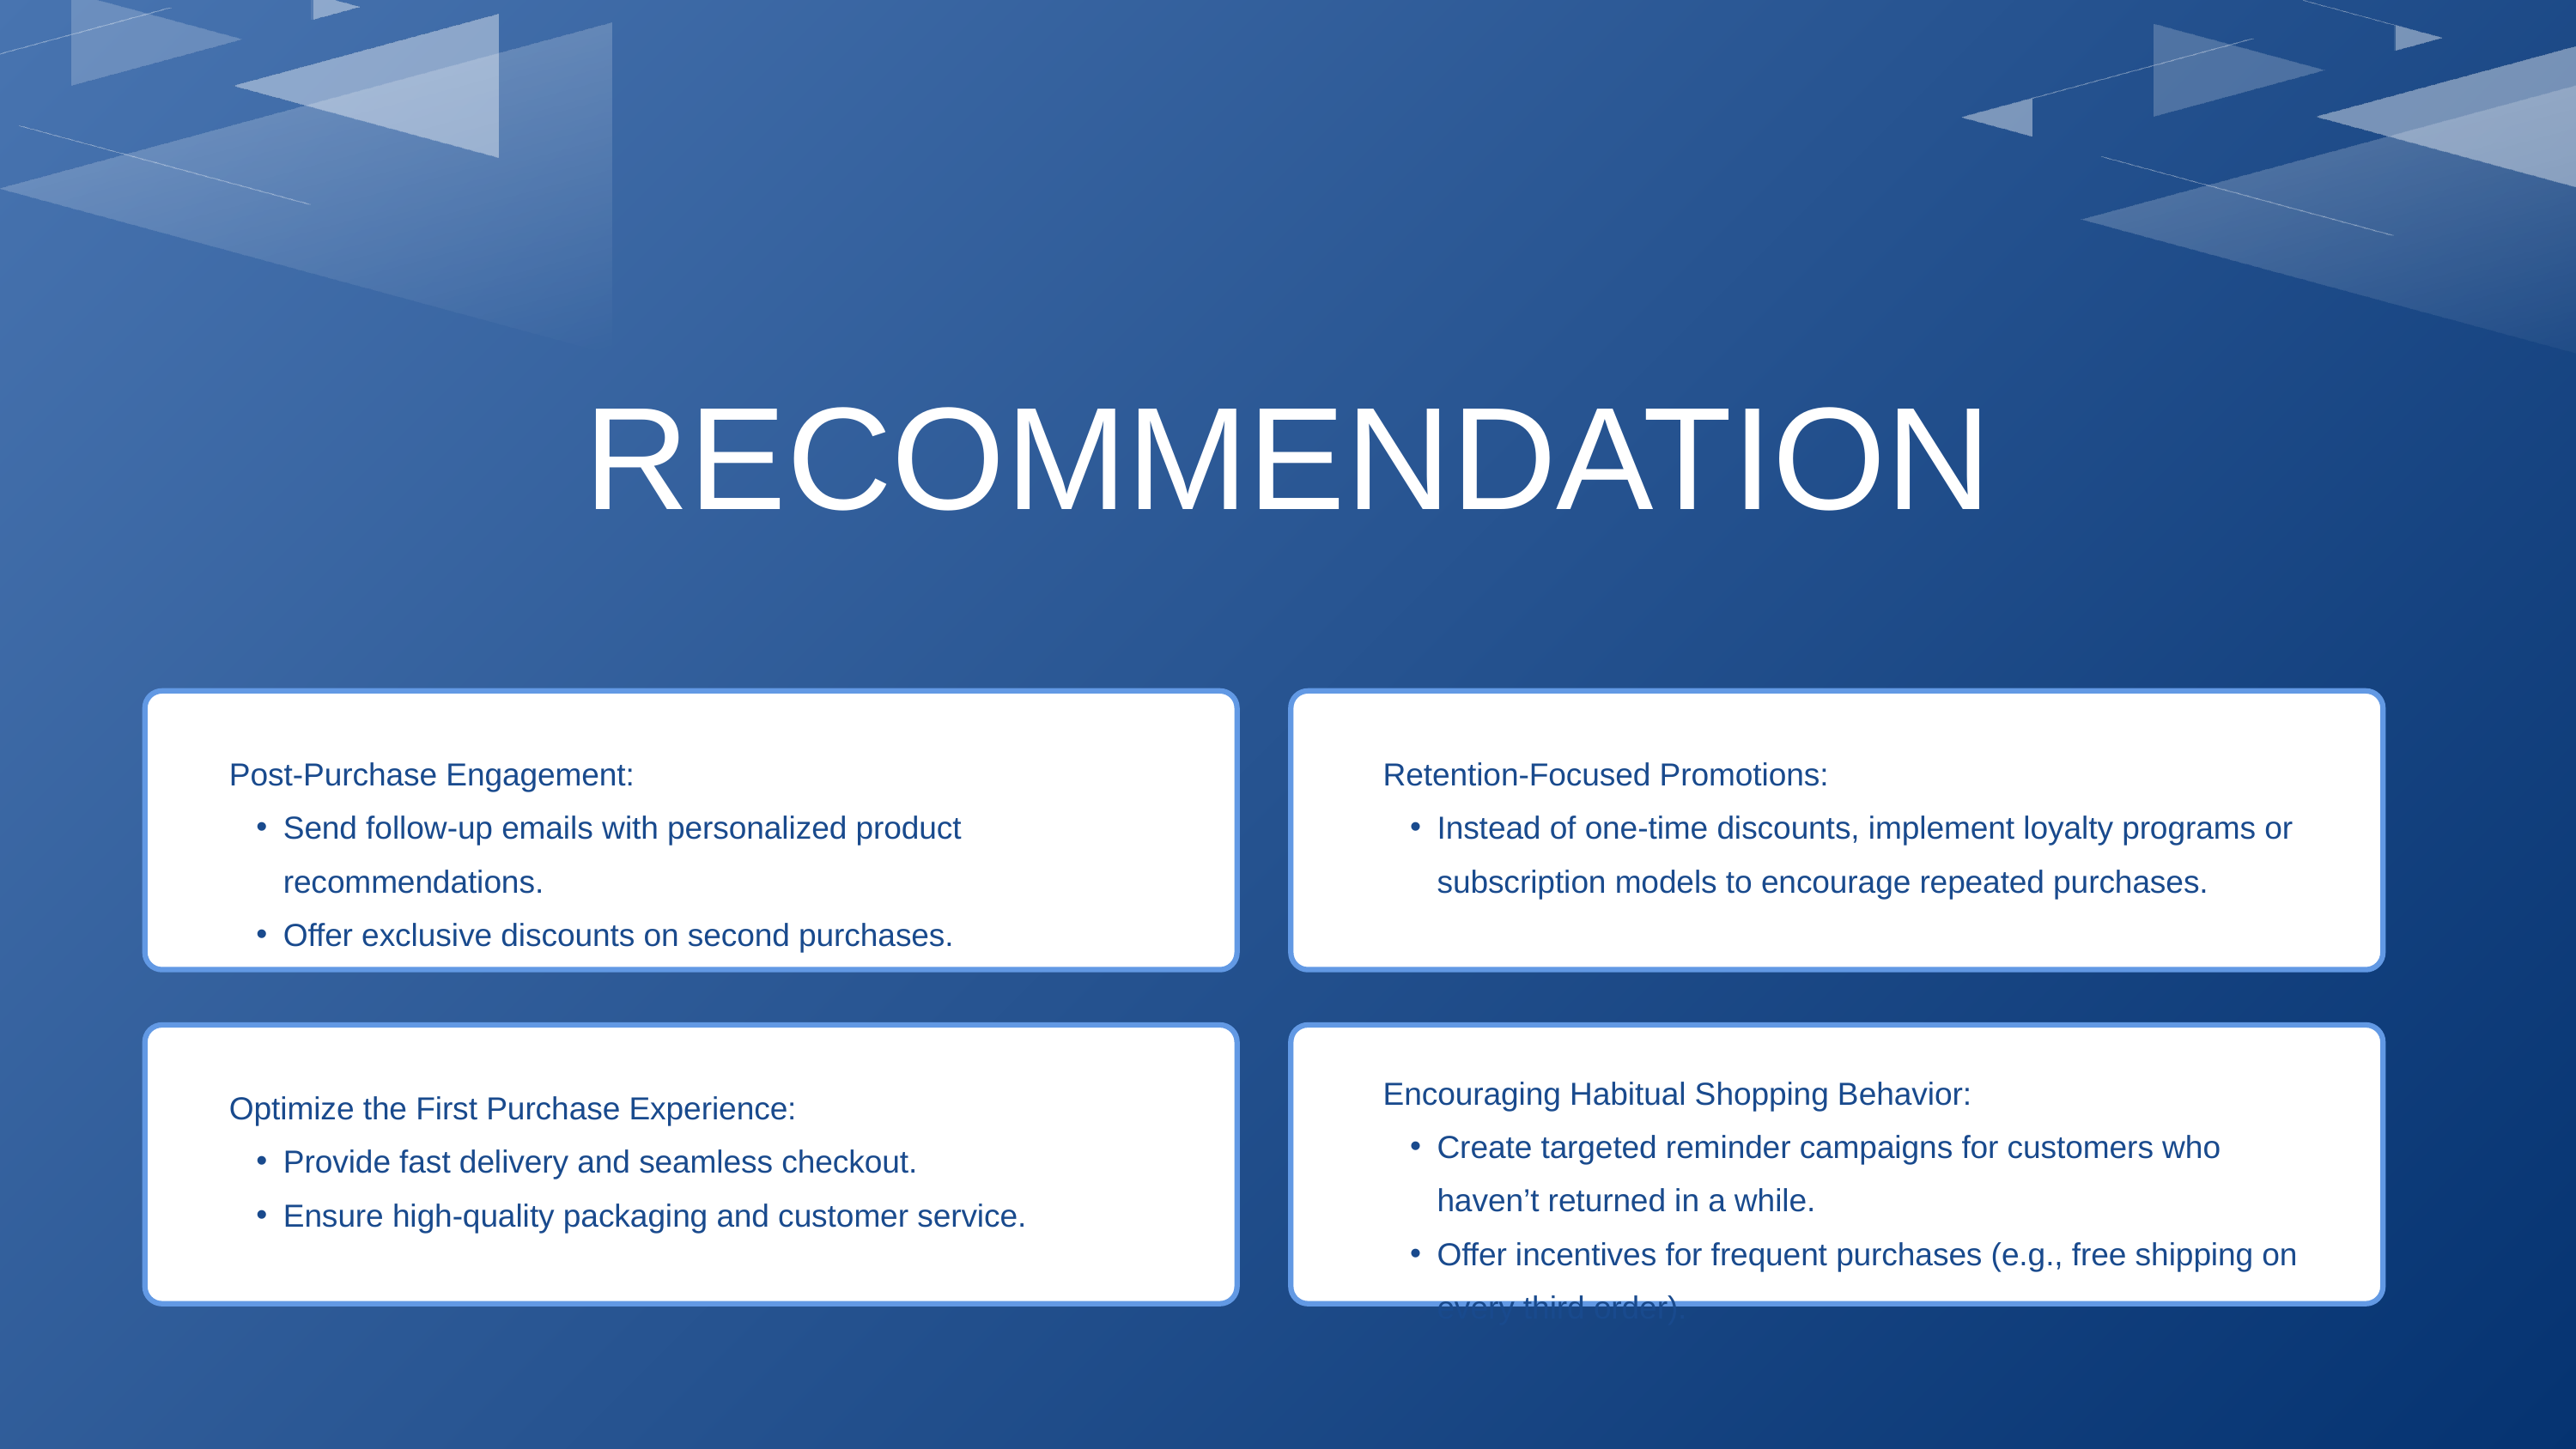

RECOMMENDATION

Post-Purchase Engagement:
Send follow-up emails with personalized product recommendations.
Offer exclusive discounts on second purchases.

Retention-Focused Promotions:
Instead of one-time discounts, implement loyalty programs or subscription models to encourage repeated purchases.

Encouraging Habitual Shopping Behavior:
Create targeted reminder campaigns for customers who haven’t returned in a while.
Offer incentives for frequent purchases (e.g., free shipping on every third order).

Optimize the First Purchase Experience:
Provide fast delivery and seamless checkout.
Ensure high-quality packaging and customer service.